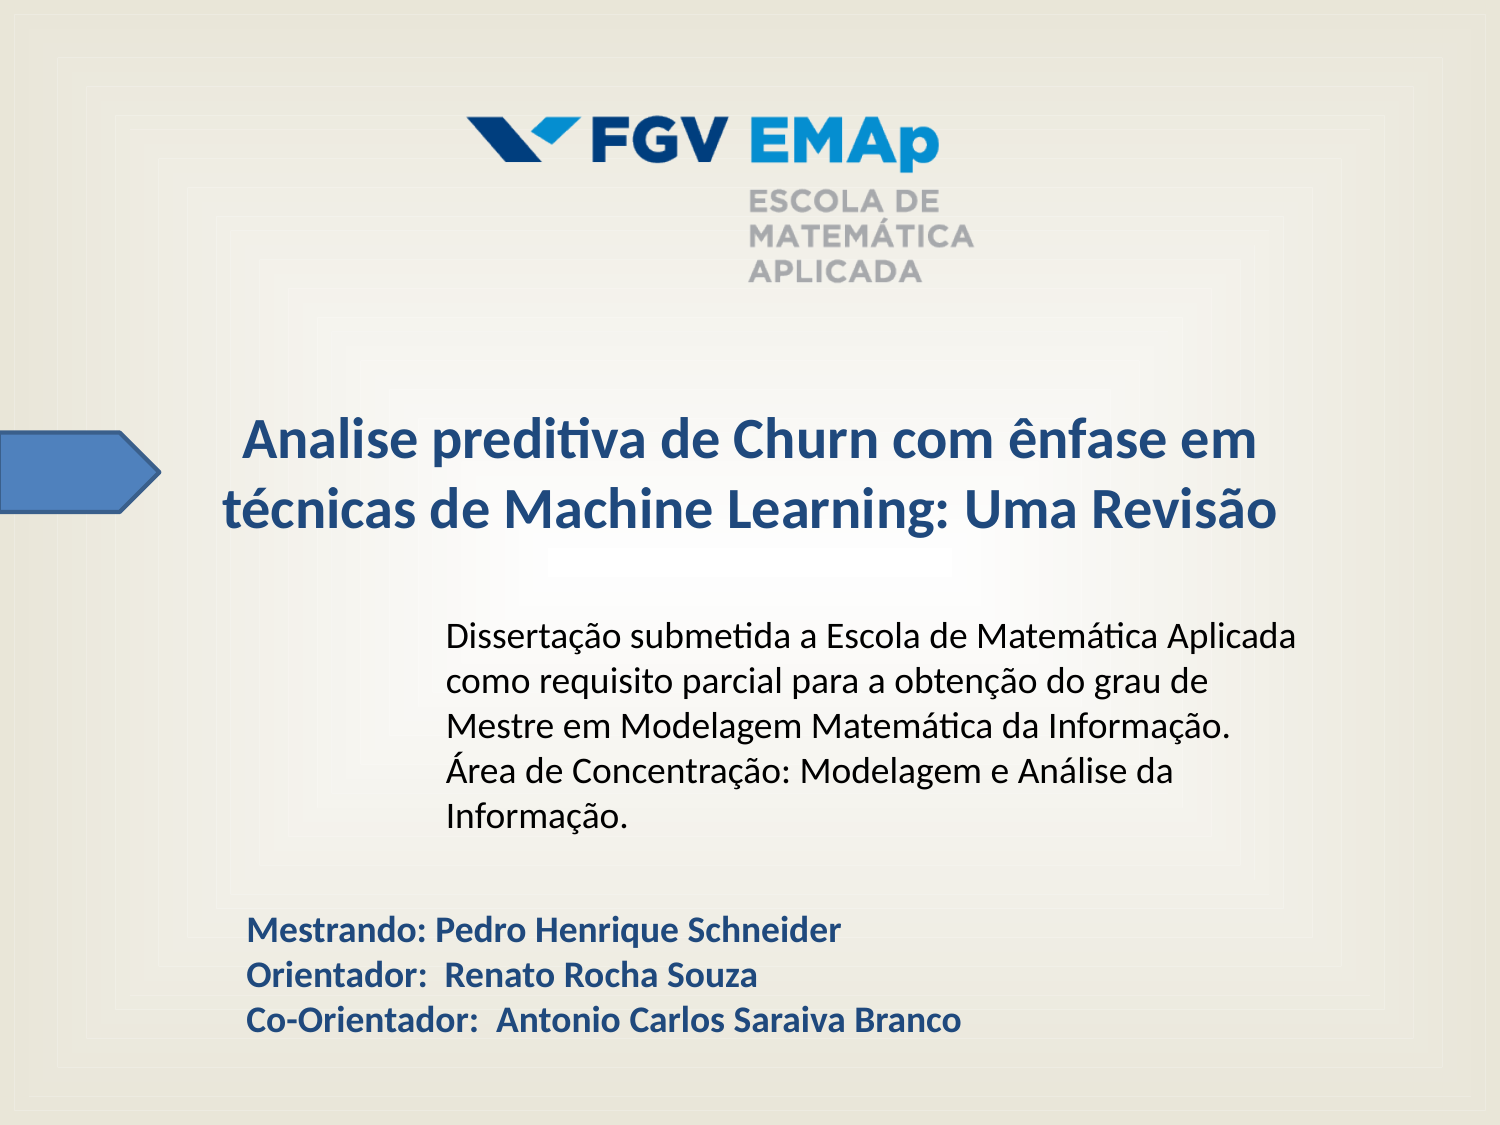

# Analise preditiva de Churn com ênfase em técnicas de Machine Learning: Uma Revisão
Dissertação submetida a Escola de Matemática Aplicada como requisito parcial para a obtenção do grau de Mestre em Modelagem Matemática da Informação.
Área de Concentração: Modelagem e Análise da Informação.
Mestrando: Pedro Henrique Schneider
Orientador:  Renato Rocha Souza
Co-Orientador:  Antonio Carlos Saraiva Branco